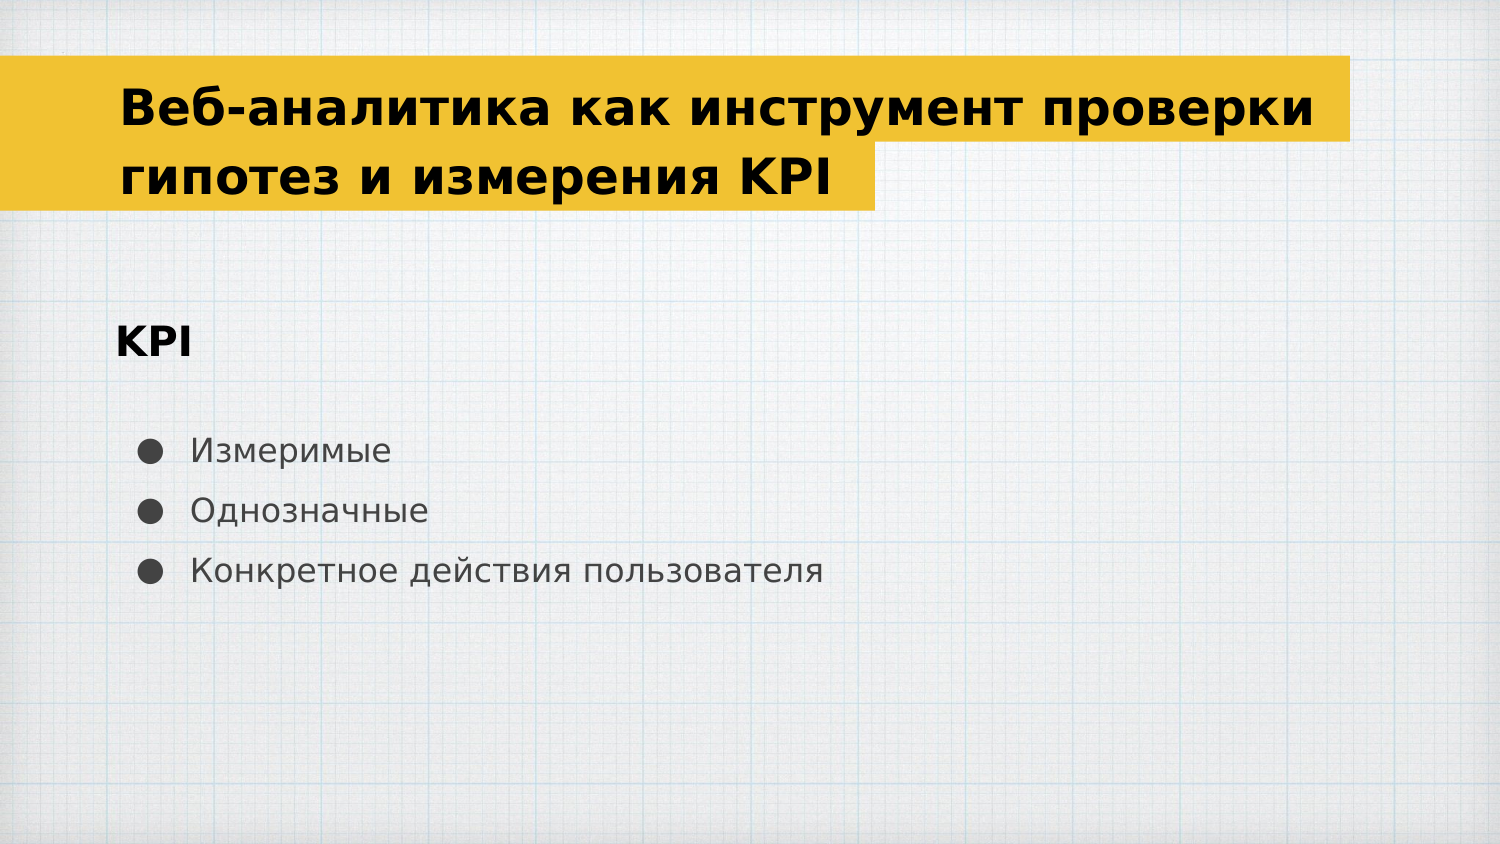

Веб-аналитика как инструмент проверки гипотез и измерения KPI

KPI

Измеримые
Однозначные
Конкретное действия пользователя